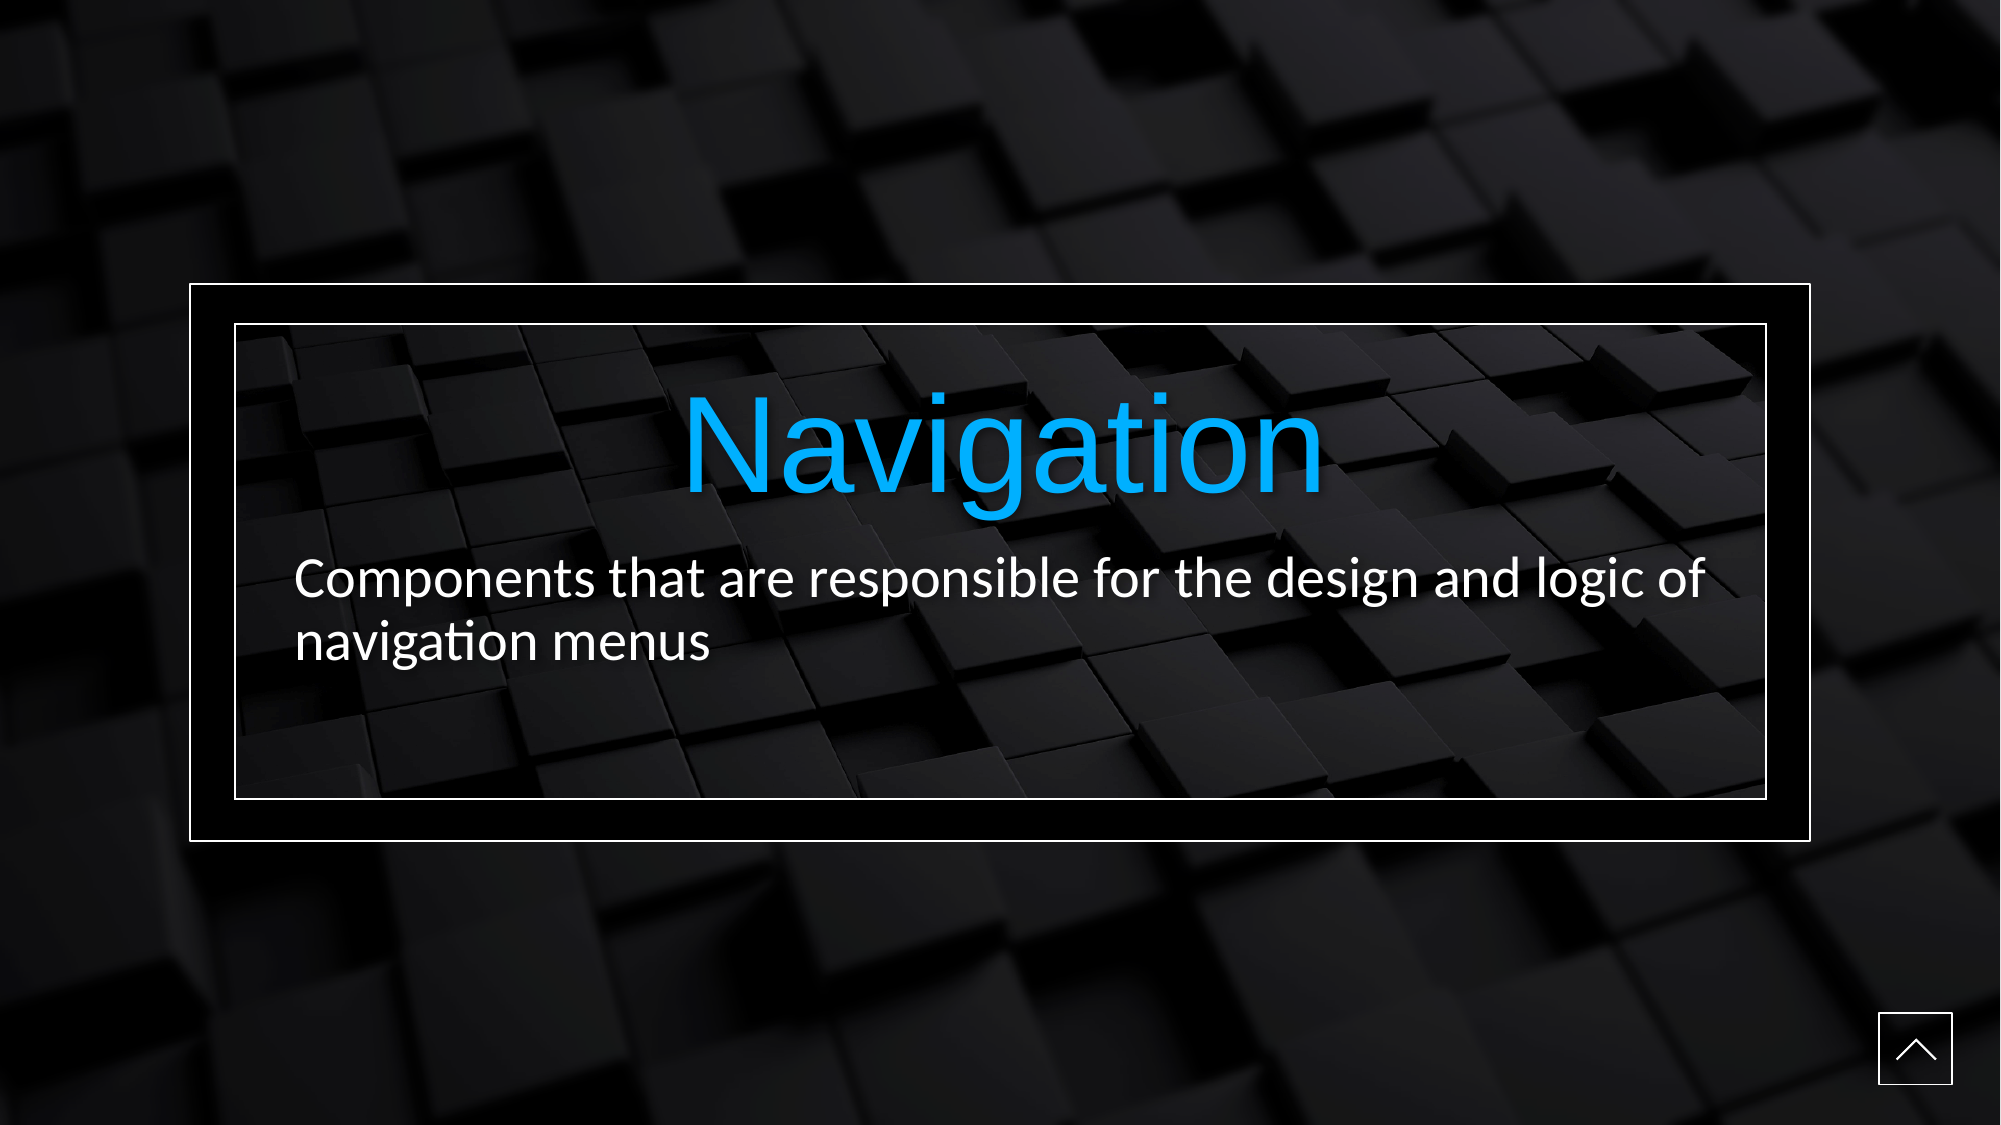

# Navigation
Components that are responsible for the design and logic of navigation menus